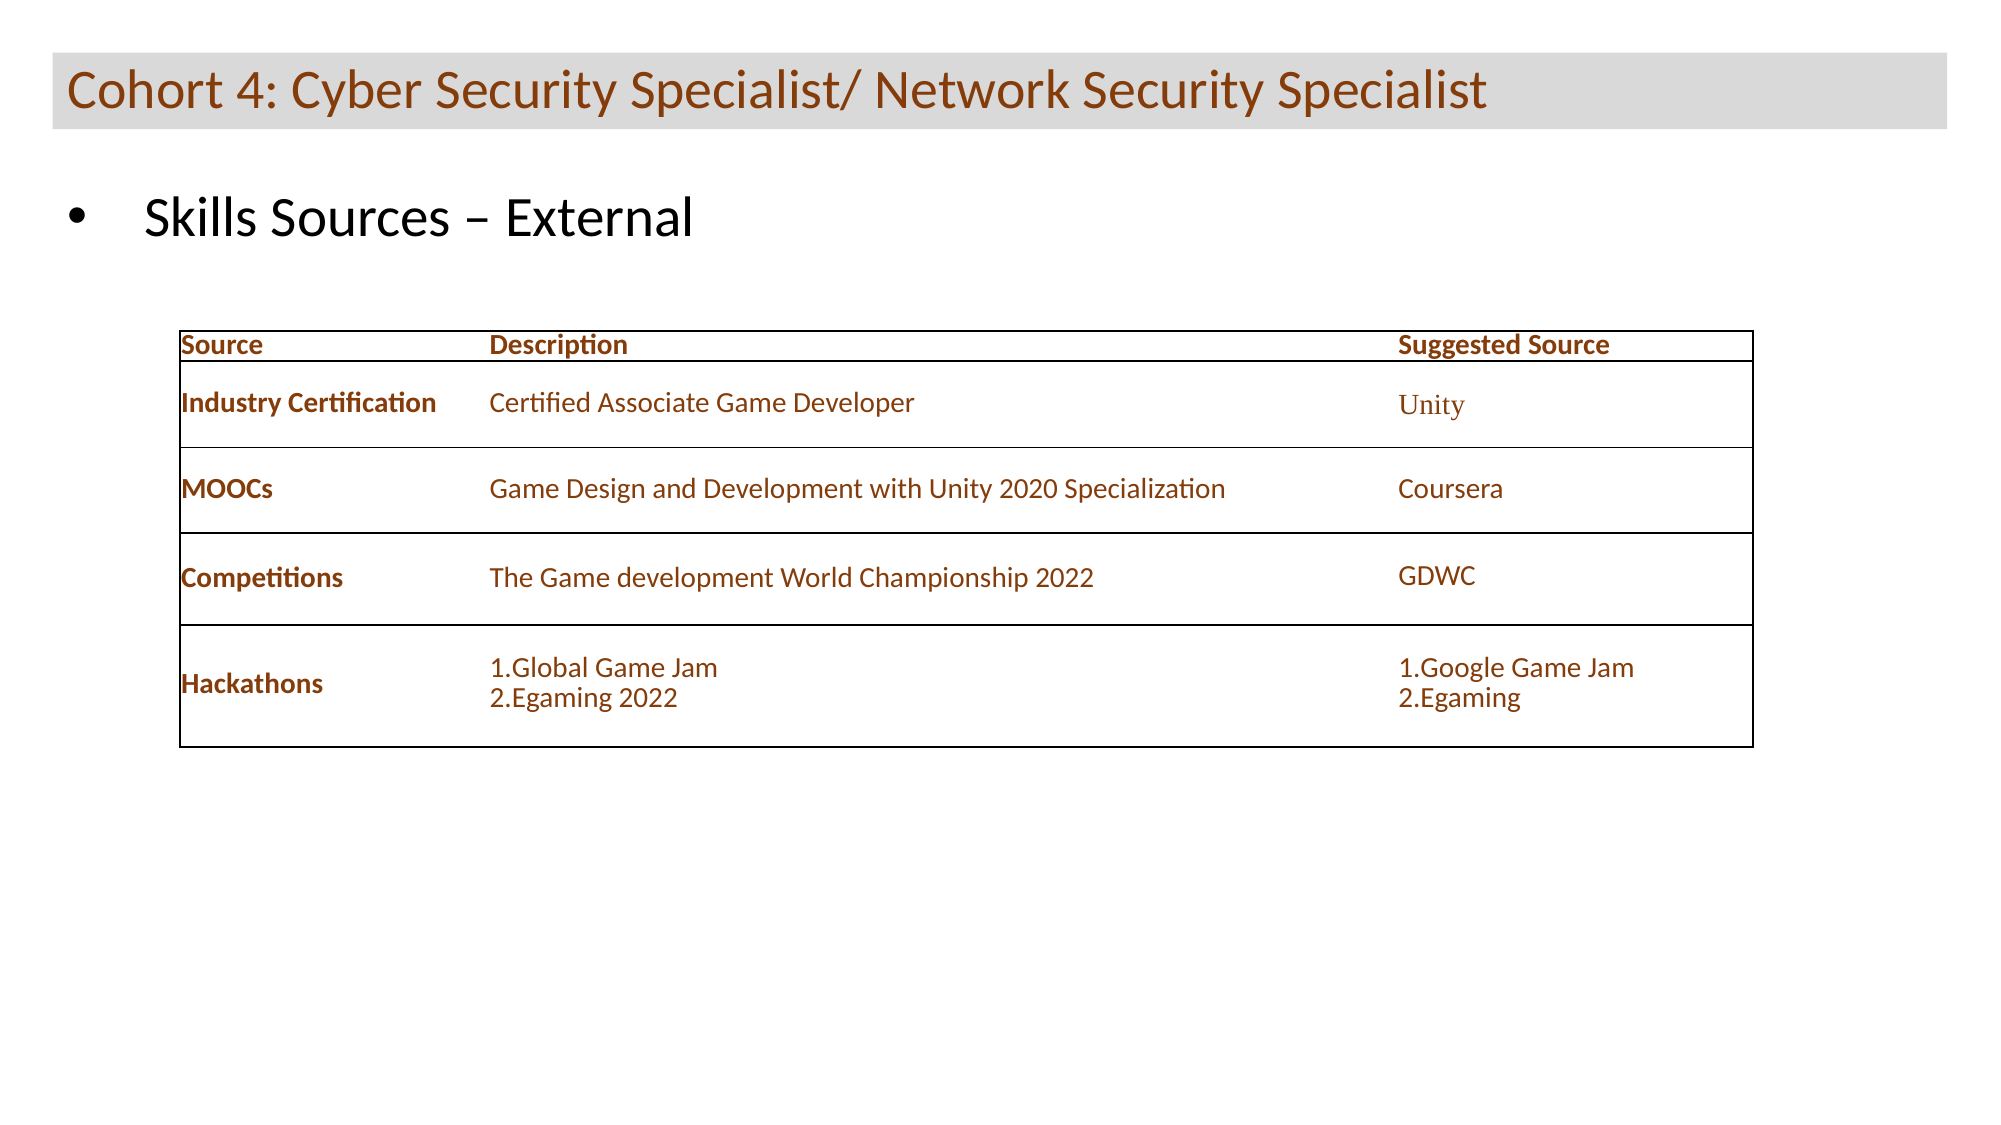

# Cohort 4: Cyber Security Specialist/ Network Security Specialist
Skills Sources – External
| Source | Description | Suggested Source |
| --- | --- | --- |
| Industry Certification | Certified Associate Game Developer | Unity |
| MOOCs | Game Design and Development with Unity 2020 Specialization | Coursera |
| Competitions | The Game development World Championship 2022 | GDWC |
| Hackathons | Global Game Jam Egaming 2022 | Google Game Jam Egaming |